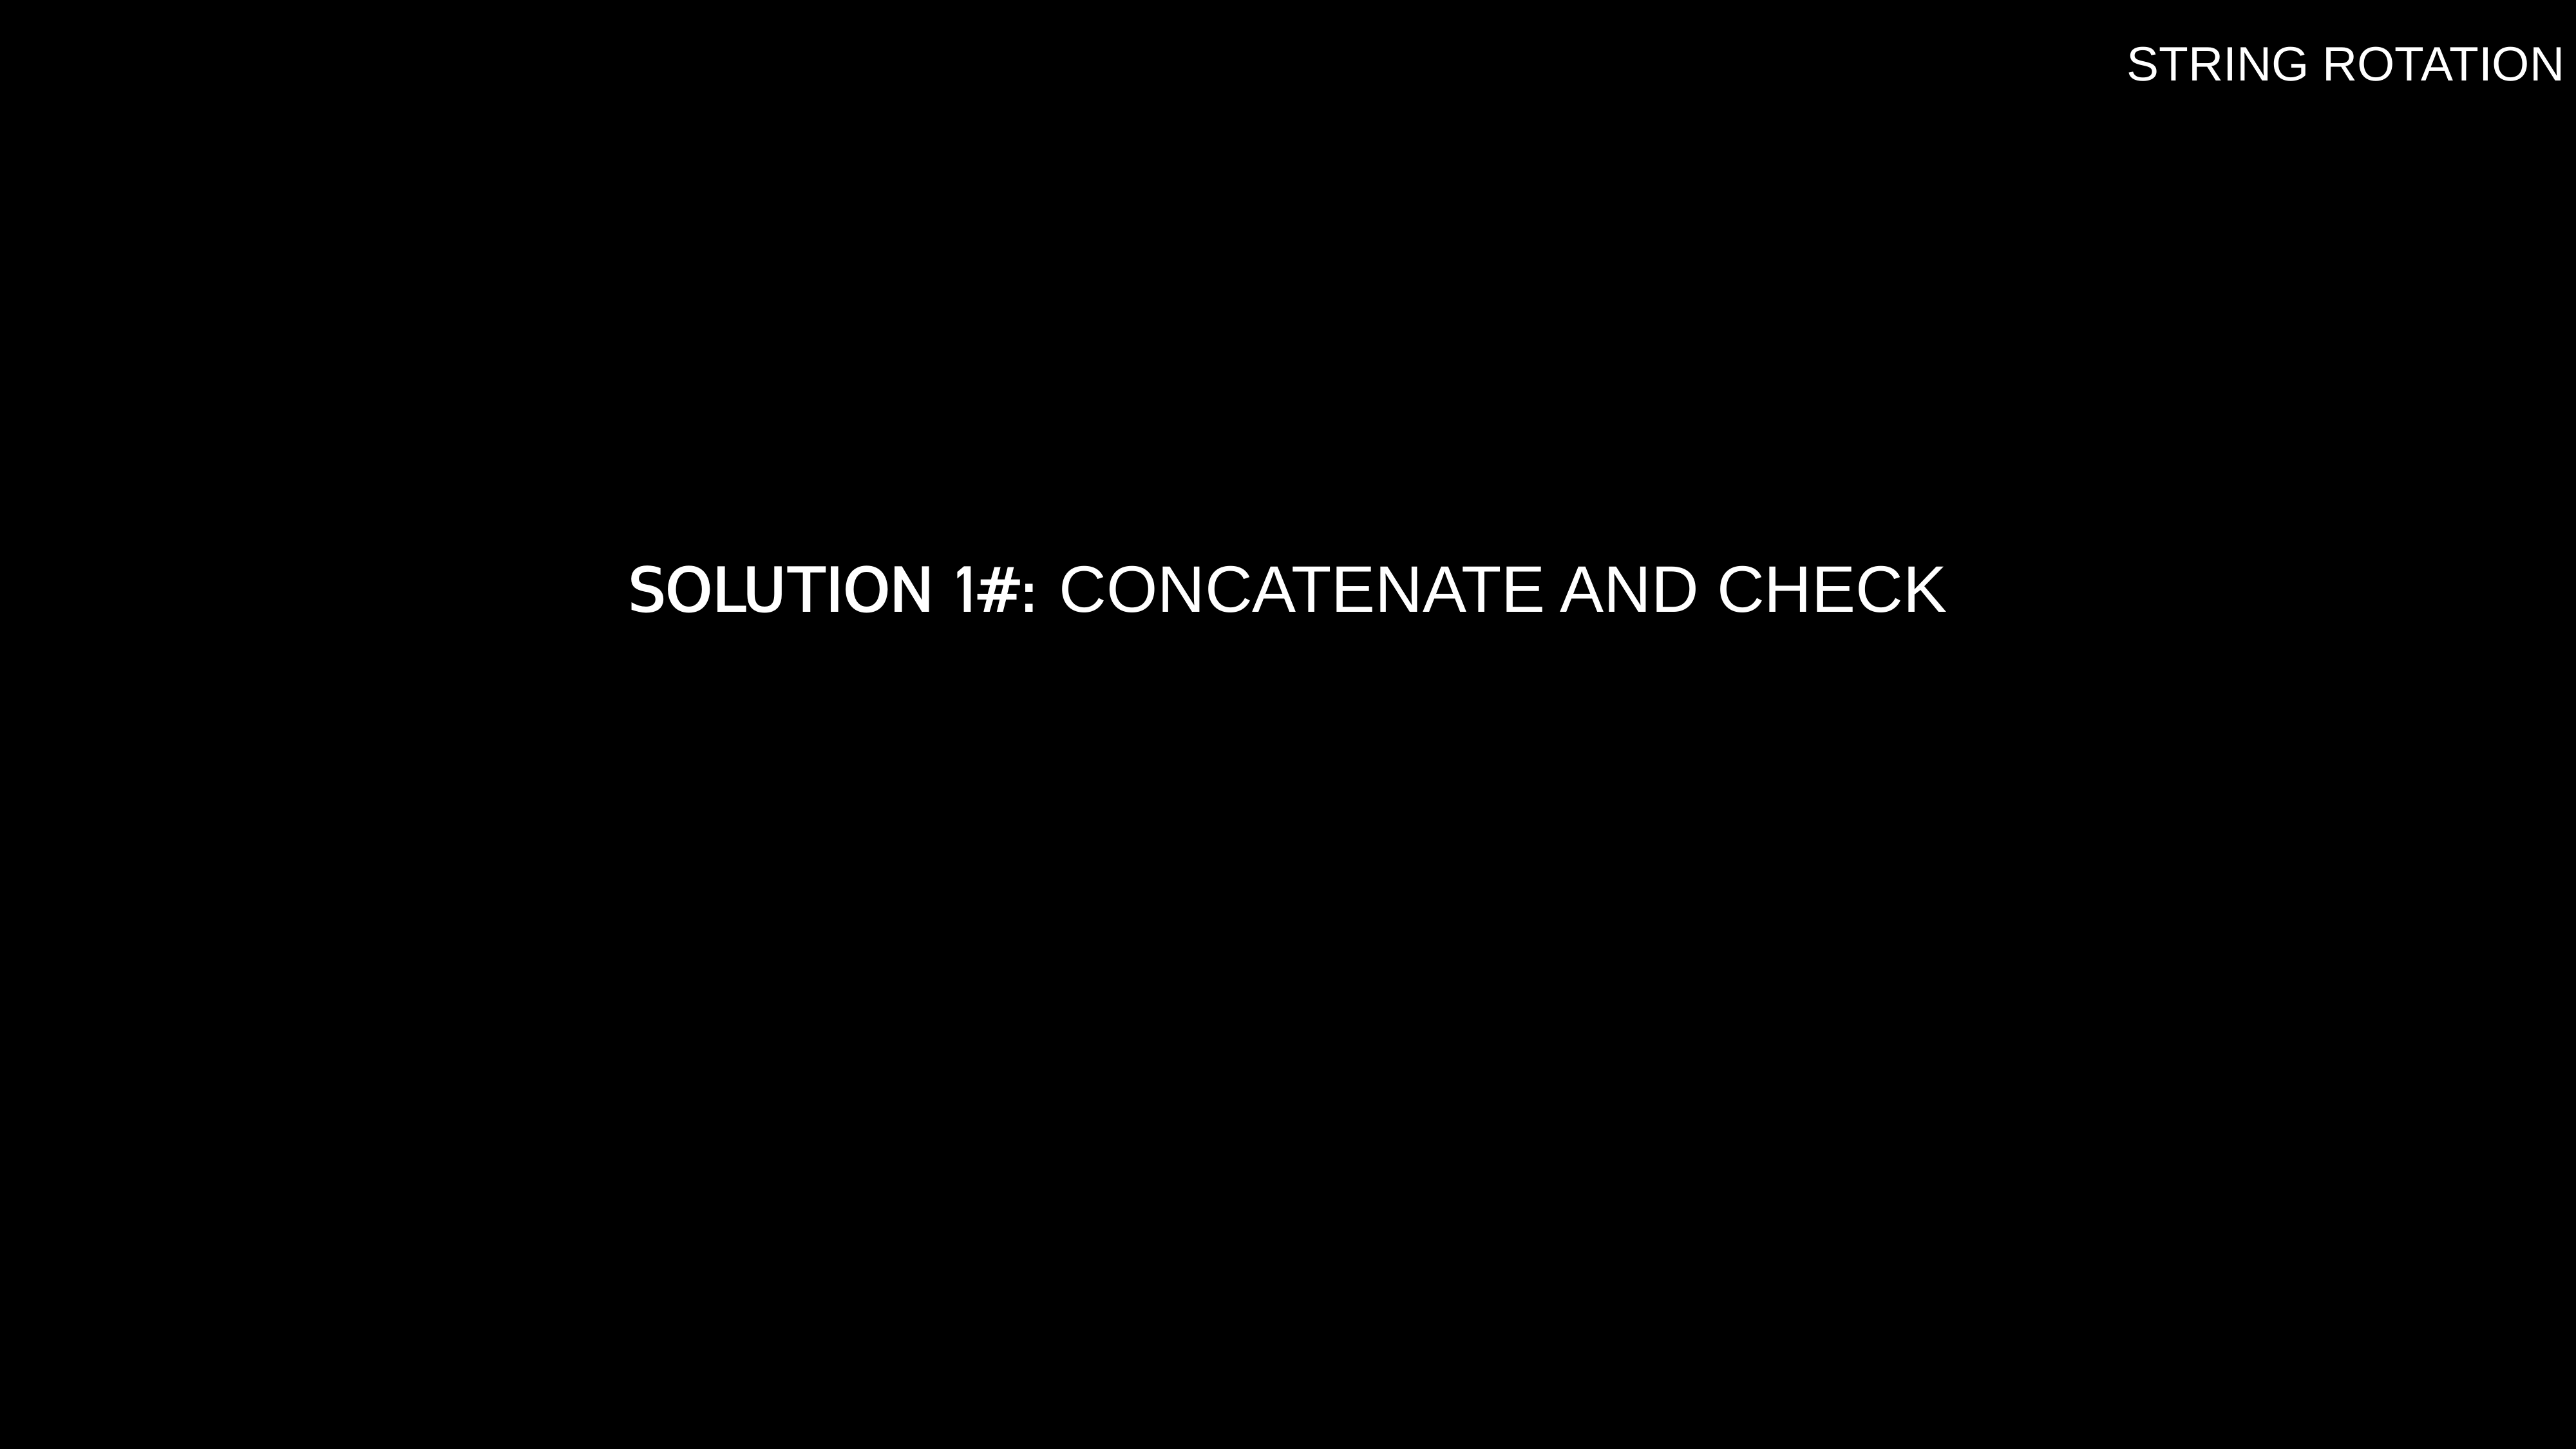

STRING ROTATION
# Solution 1#: CONCATENATE AND CHECK